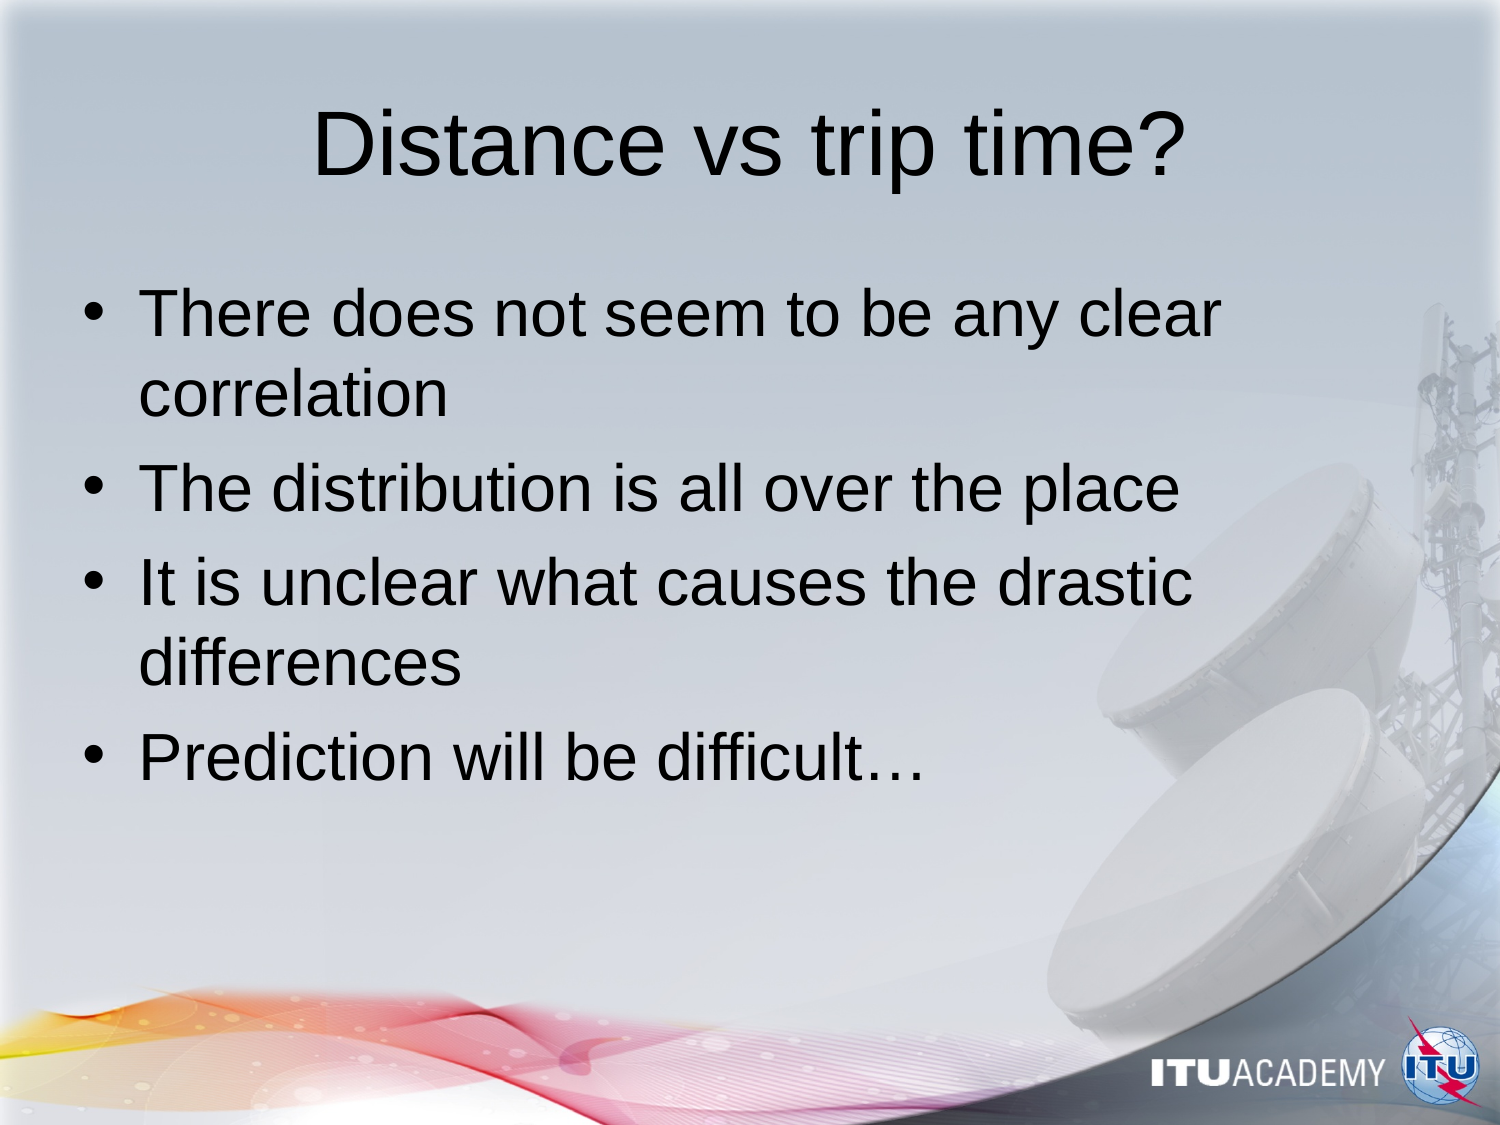

# Distance vs trip time?
There does not seem to be any clear correlation
The distribution is all over the place
It is unclear what causes the drastic differences
Prediction will be difficult…